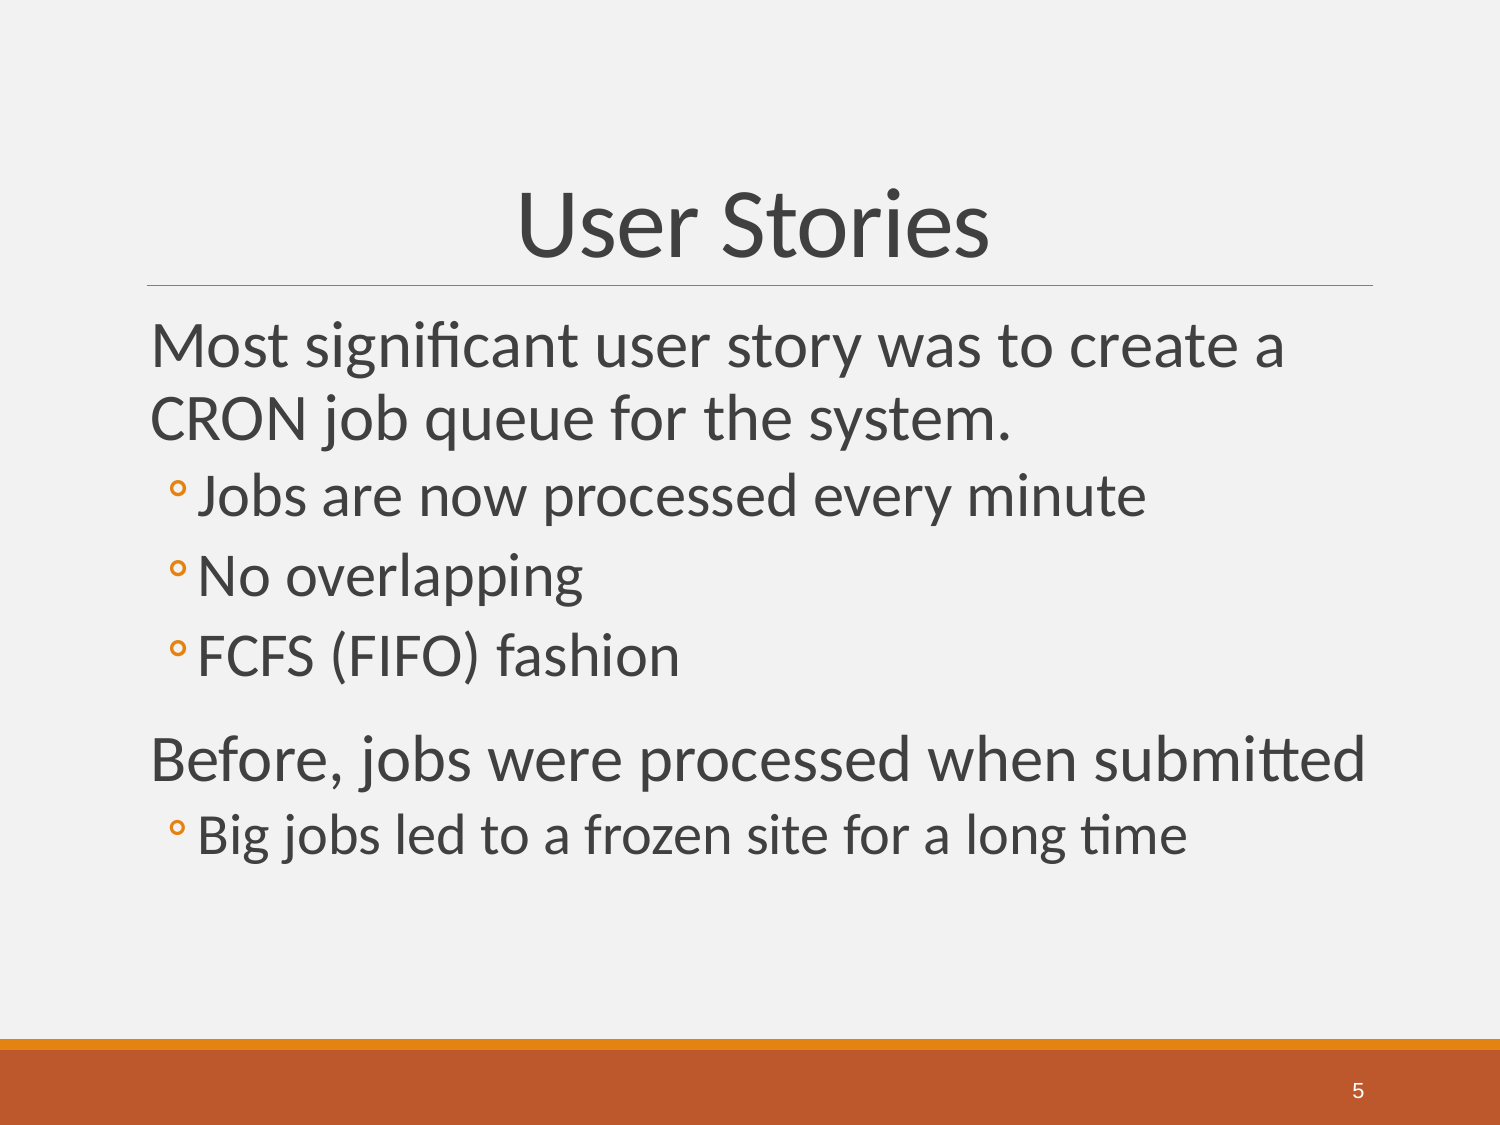

# User Stories
Most significant user story was to create a CRON job queue for the system.
Jobs are now processed every minute
No overlapping
FCFS (FIFO) fashion
Before, jobs were processed when submitted
Big jobs led to a frozen site for a long time

5